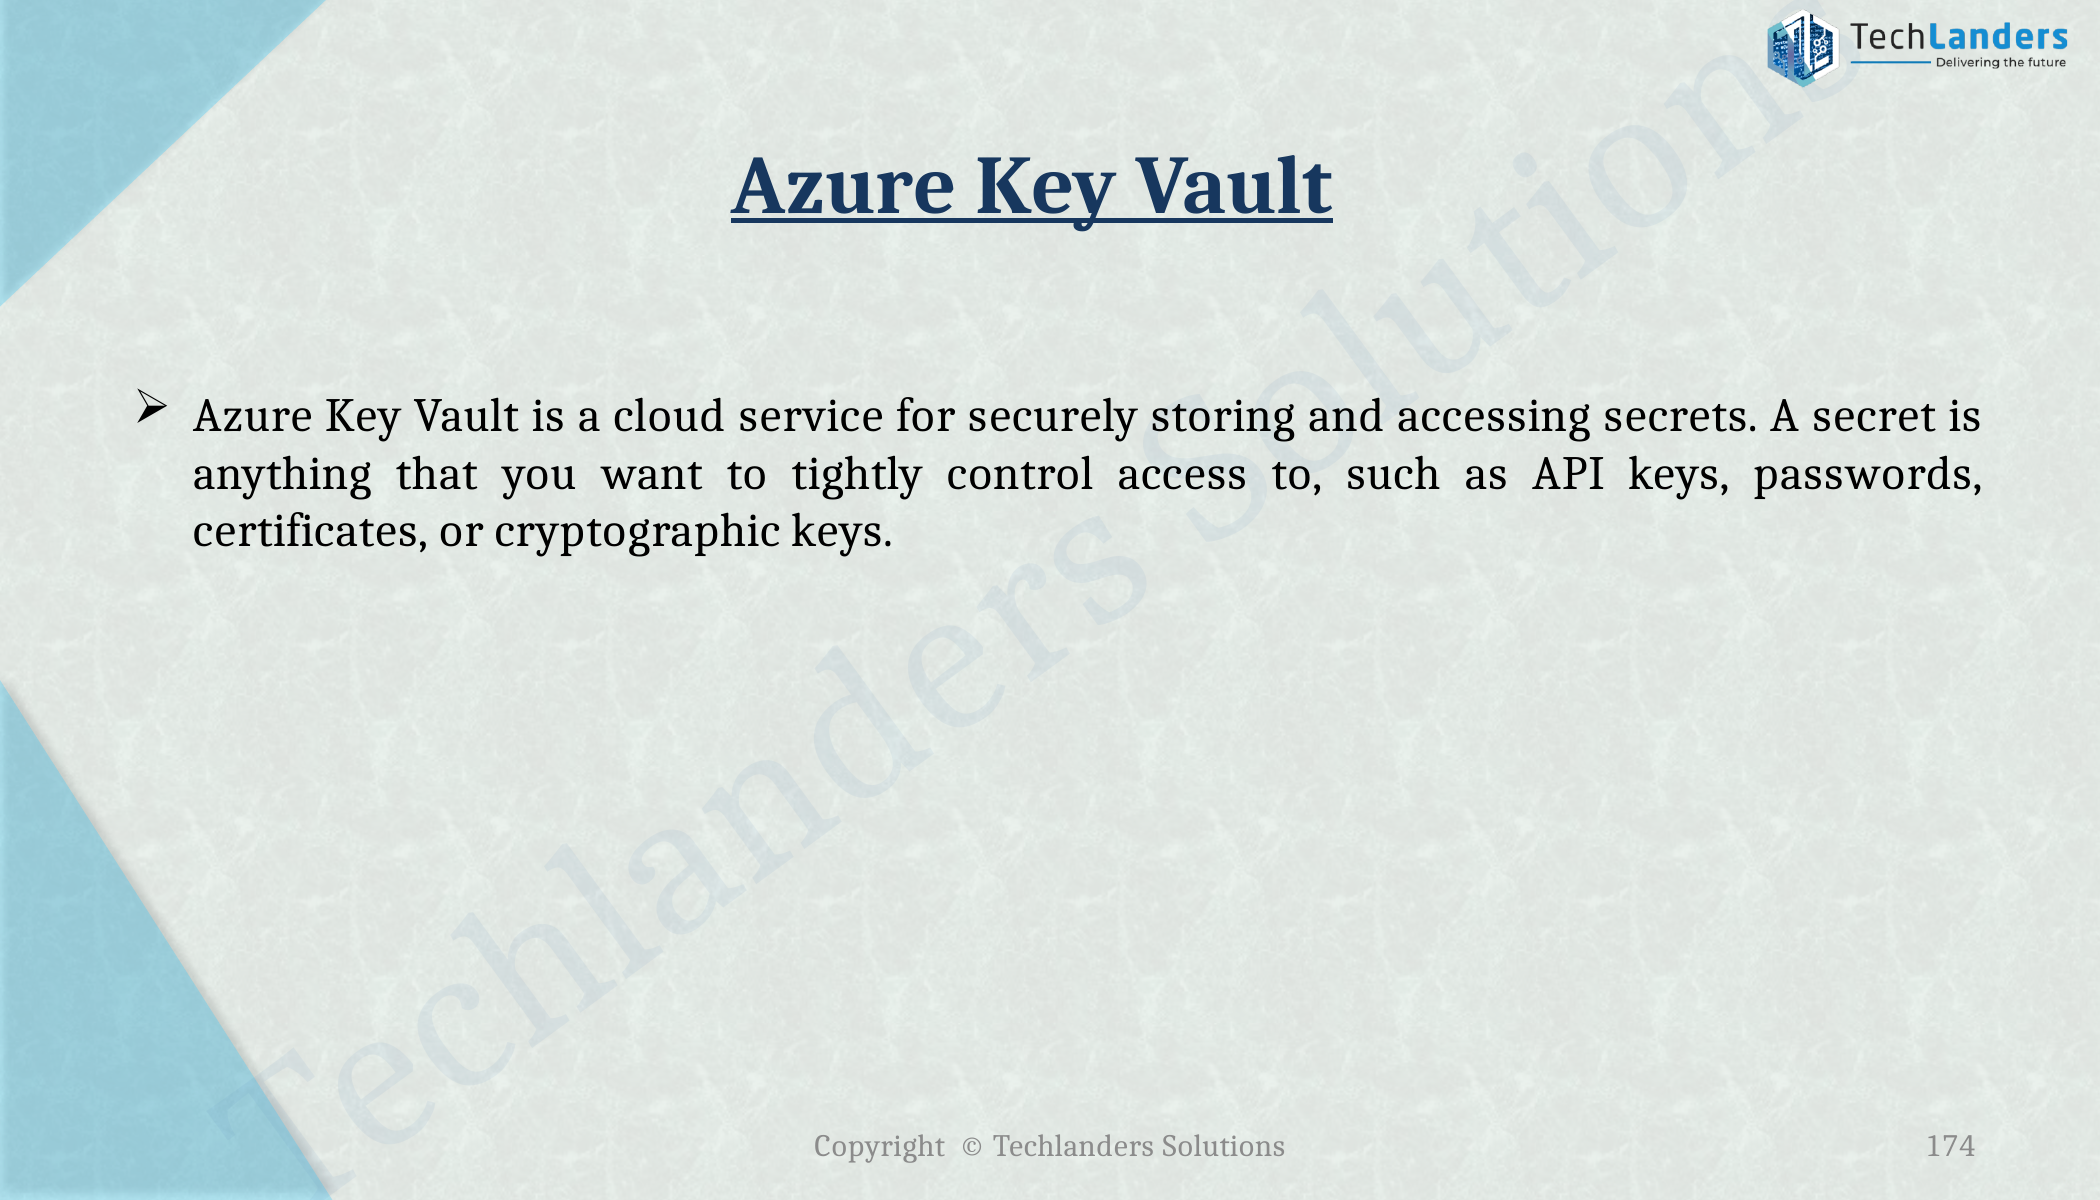

# Azure Key Vault

Azure Key Vault is a cloud service for securely storing and accessing secrets. A secret is anything that you want to tightly control access to, such as API keys, passwords, certificates, or cryptographic keys.
Copyright  © Techlanders Solutions
174